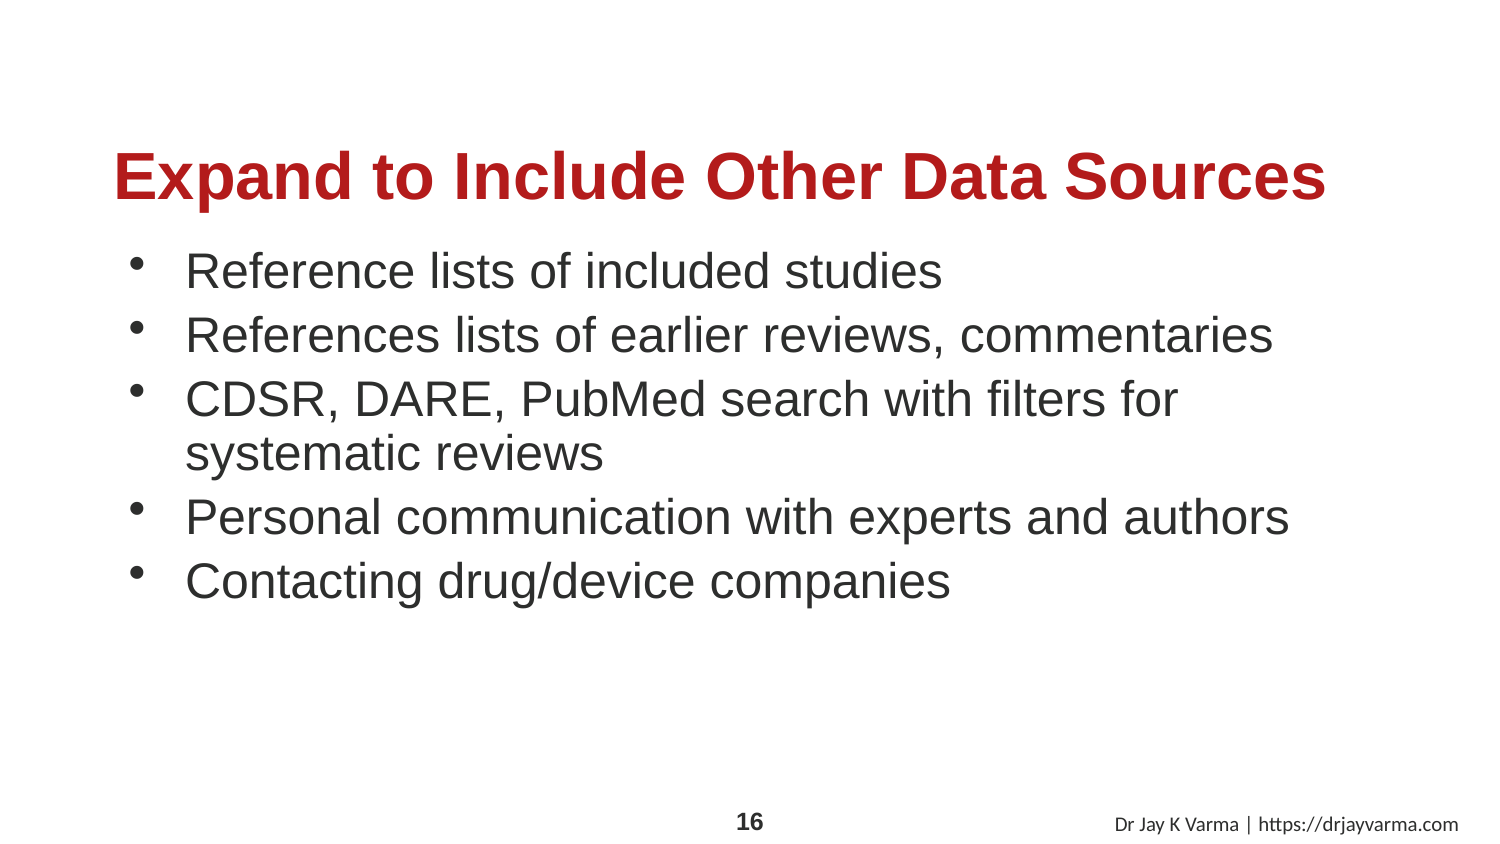

# Expand to Include Other Data Sources
Reference lists of included studies
References lists of earlier reviews, commentaries
CDSR, DARE, PubMed search with filters for systematic reviews
Personal communication with experts and authors
Contacting drug/device companies

Dr Jay K Varma | https://drjayvarma.com